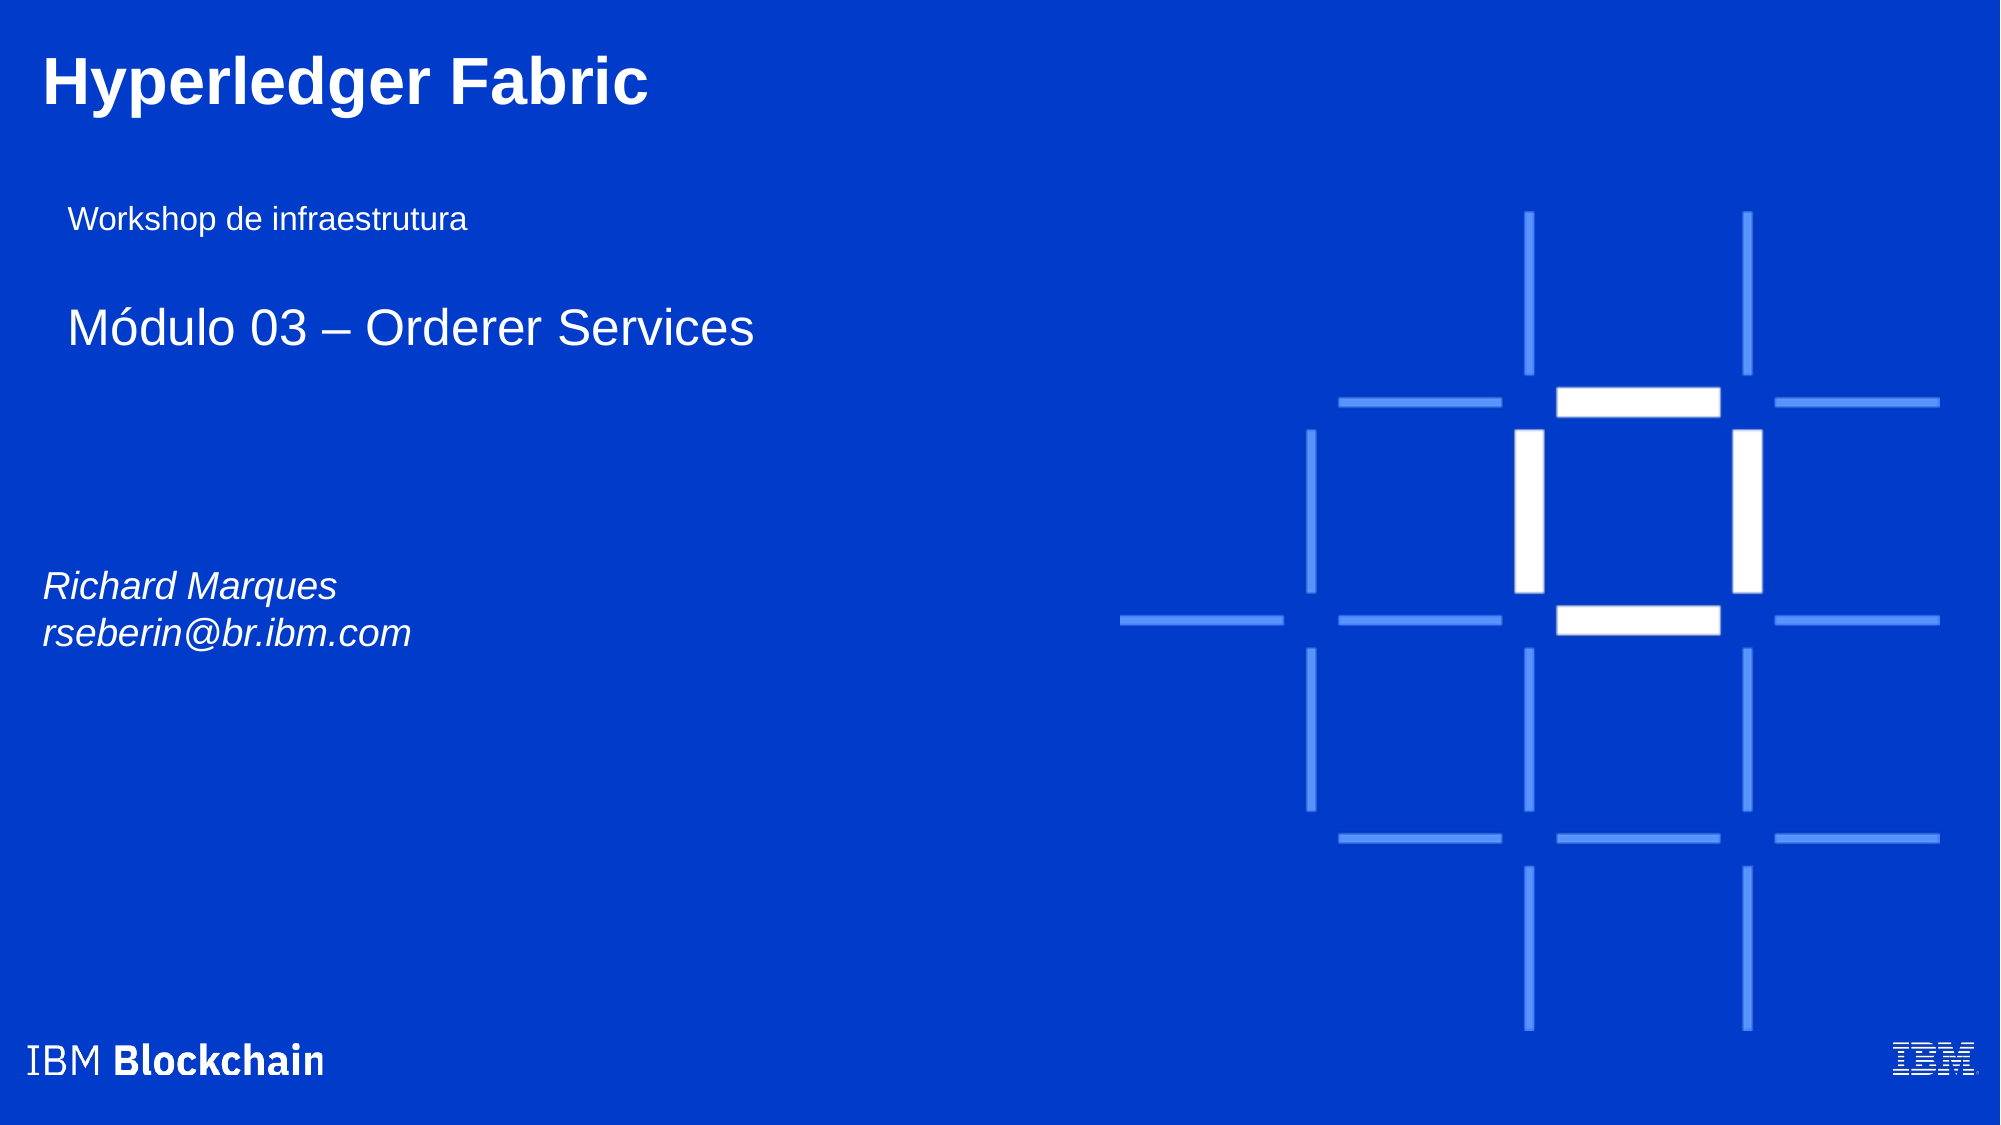

Hyperledger Fabric
Workshop de infraestrutura

Módulo 03 – Orderer Services
Richard Marques
rseberin@br.ibm.com